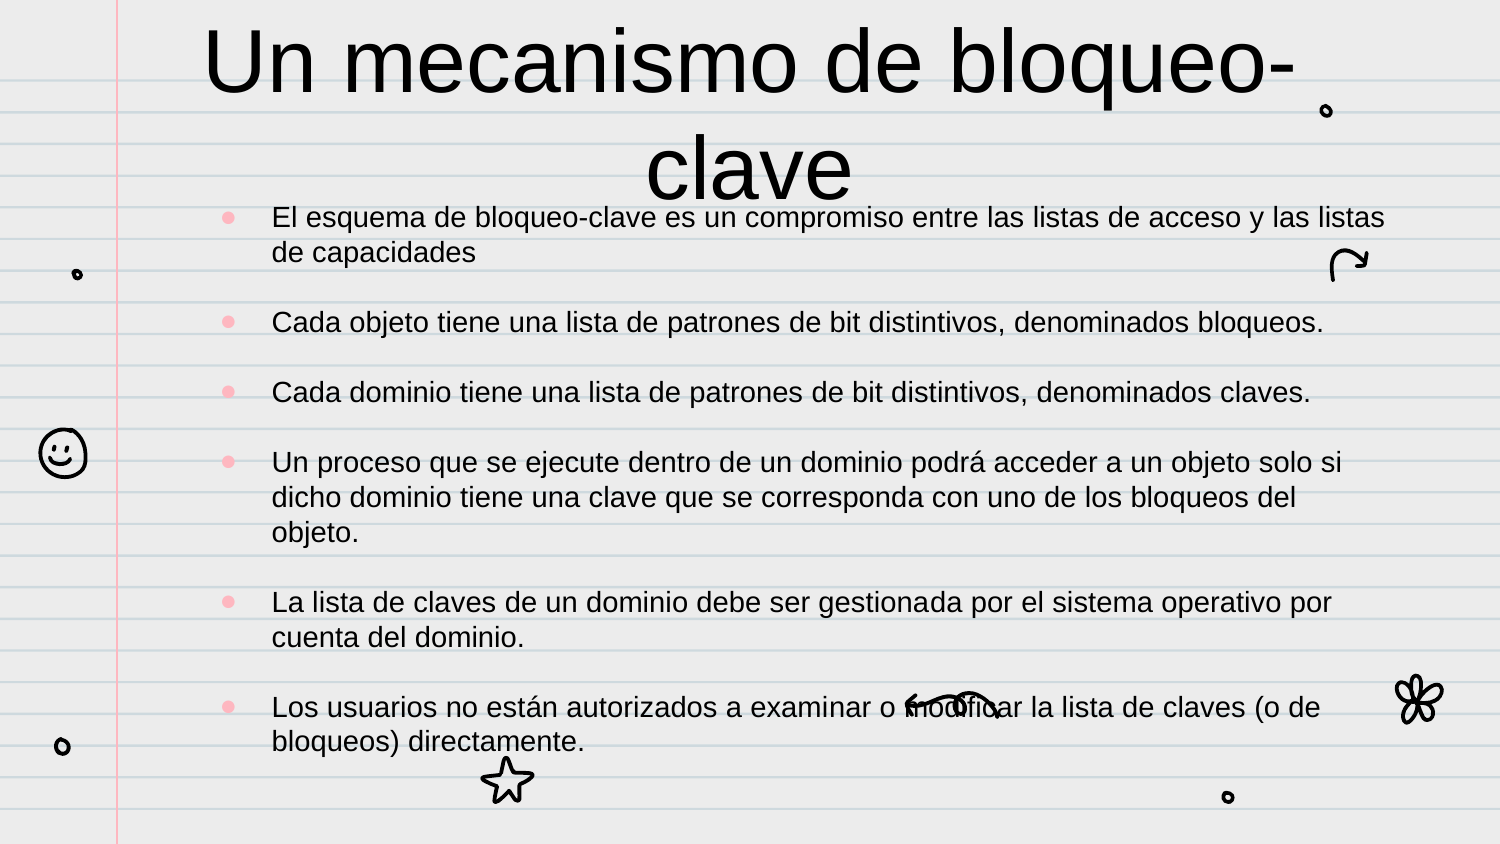

# Un mecanismo de bloqueo-clave
El esquema de bloqueo-clave es un compromiso entre las listas de acceso y las listas de capacidades

Cada objeto tiene una lista de patrones de bit distintivos, denominados bloqueos.

Cada dominio tiene una lista de patrones de bit distintivos, denominados claves.

Un pro­ceso que se ejecute dentro de un dominio podrá acceder a un objeto solo si dicho dominio tiene una clave que se corresponda con uno de los bloqueos del objeto.

La lista de claves de un dominio debe ser gestiona­da por el sistema operativo por cuenta del dominio.

Los usuarios no están autorizados a exami­nar o modificar la lista de claves (o de bloqueos) directamente.